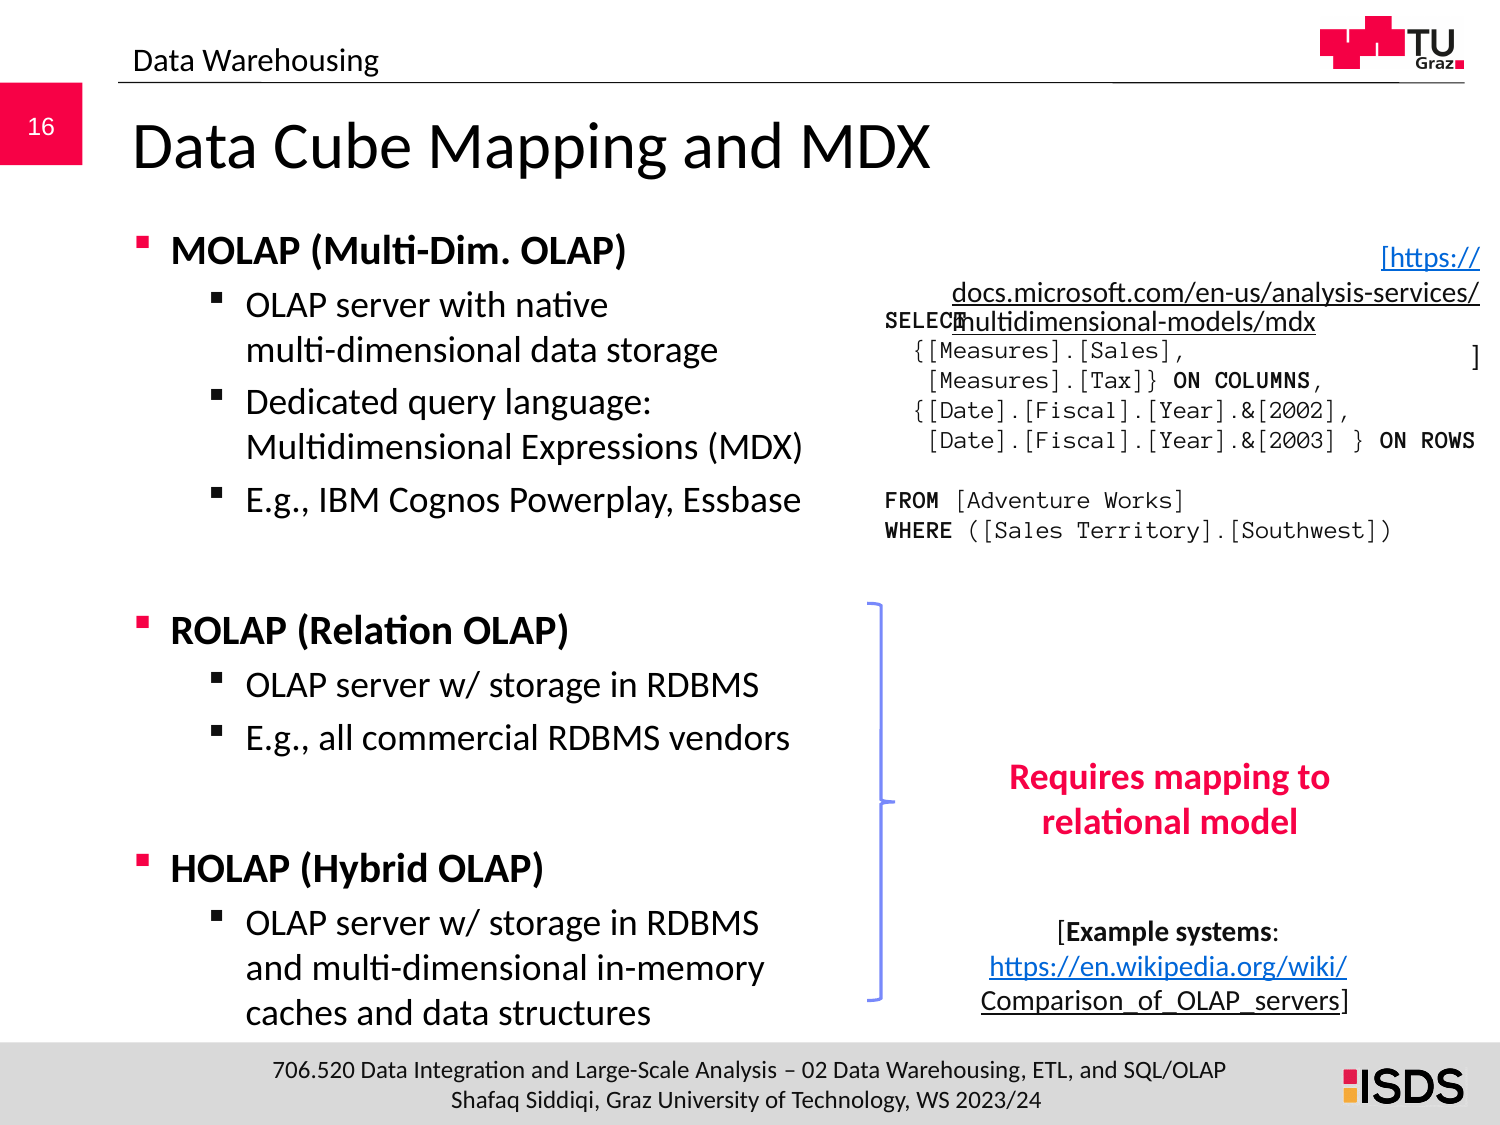

Data Warehousing
# Data Cube Mapping and MDX
MOLAP (Multi-Dim. OLAP)
OLAP server with native
multi-dimensional data storage
Dedicated query language:
Multidimensional Expressions (MDX)
E.g., IBM Cognos Powerplay, Essbase

ROLAP (Relation OLAP)
OLAP server w/ storage in RDBMS
E.g., all commercial RDBMS vendors

HOLAP (Hybrid OLAP)
OLAP server w/ storage in RDBMS
and multi-dimensional in-memory
caches and data structures
[https://docs.microsoft.com/en-us/analysis-services/multidimensional-models/mdx]
SELECT
  {[Measures].[Sales],
   [Measures].[Tax]} ON COLUMNS,
  {[Date].[Fiscal].[Year].&[2002],
   [Date].[Fiscal].[Year].&[2003] } ON ROWS
FROM [Adventure Works]
WHERE ([Sales Territory].[Southwest])

Requires mapping to relational model
[Example systems:
https://en.wikipedia.org/wiki/
Comparison_of_OLAP_servers]